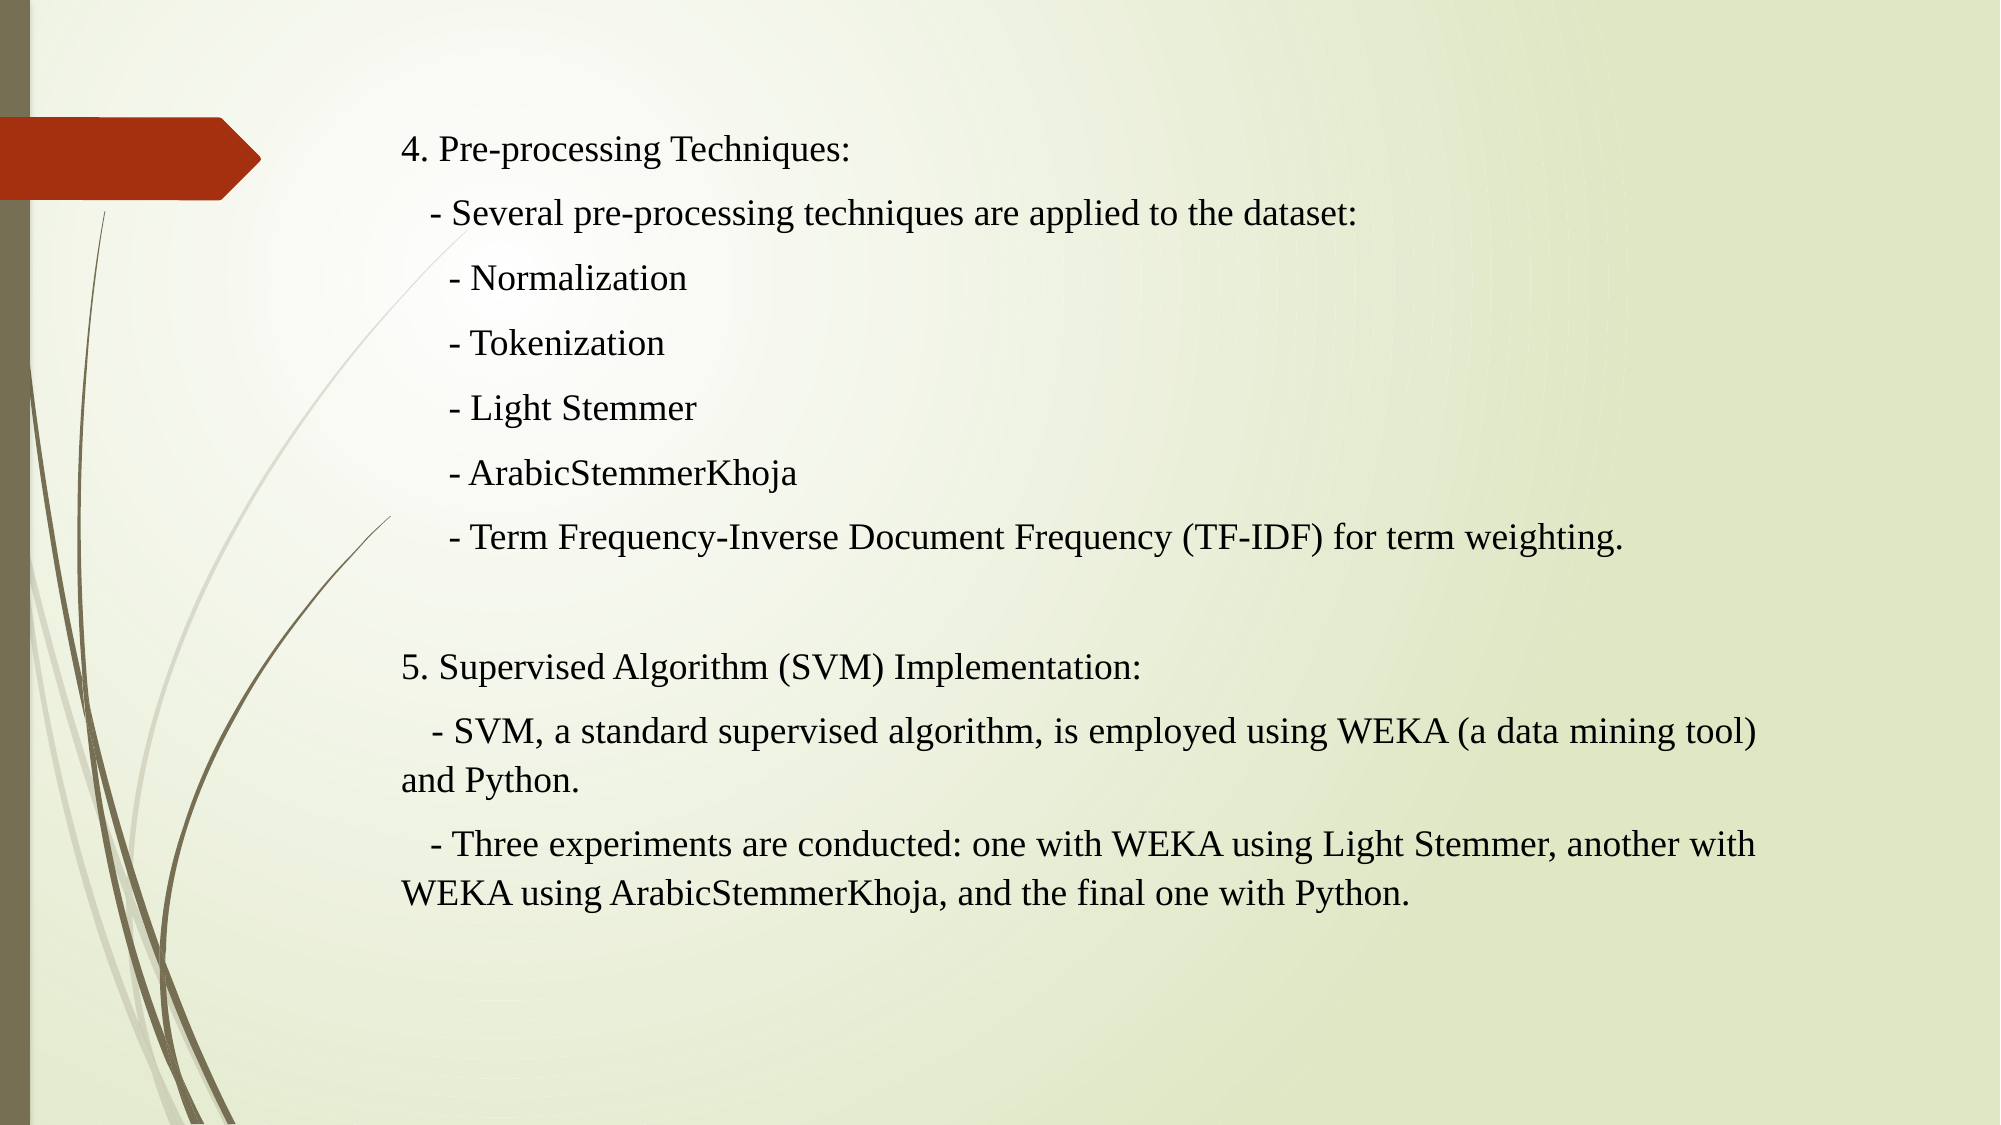

4. Pre-processing Techniques:
   - Several pre-processing techniques are applied to the dataset:
     - Normalization
     - Tokenization
     - Light Stemmer
     - ArabicStemmerKhoja
     - Term Frequency-Inverse Document Frequency (TF-IDF) for term weighting.

5. Supervised Algorithm (SVM) Implementation:
   - SVM, a standard supervised algorithm, is employed using WEKA (a data mining tool) and Python.
   - Three experiments are conducted: one with WEKA using Light Stemmer, another with WEKA using ArabicStemmerKhoja, and the final one with Python.